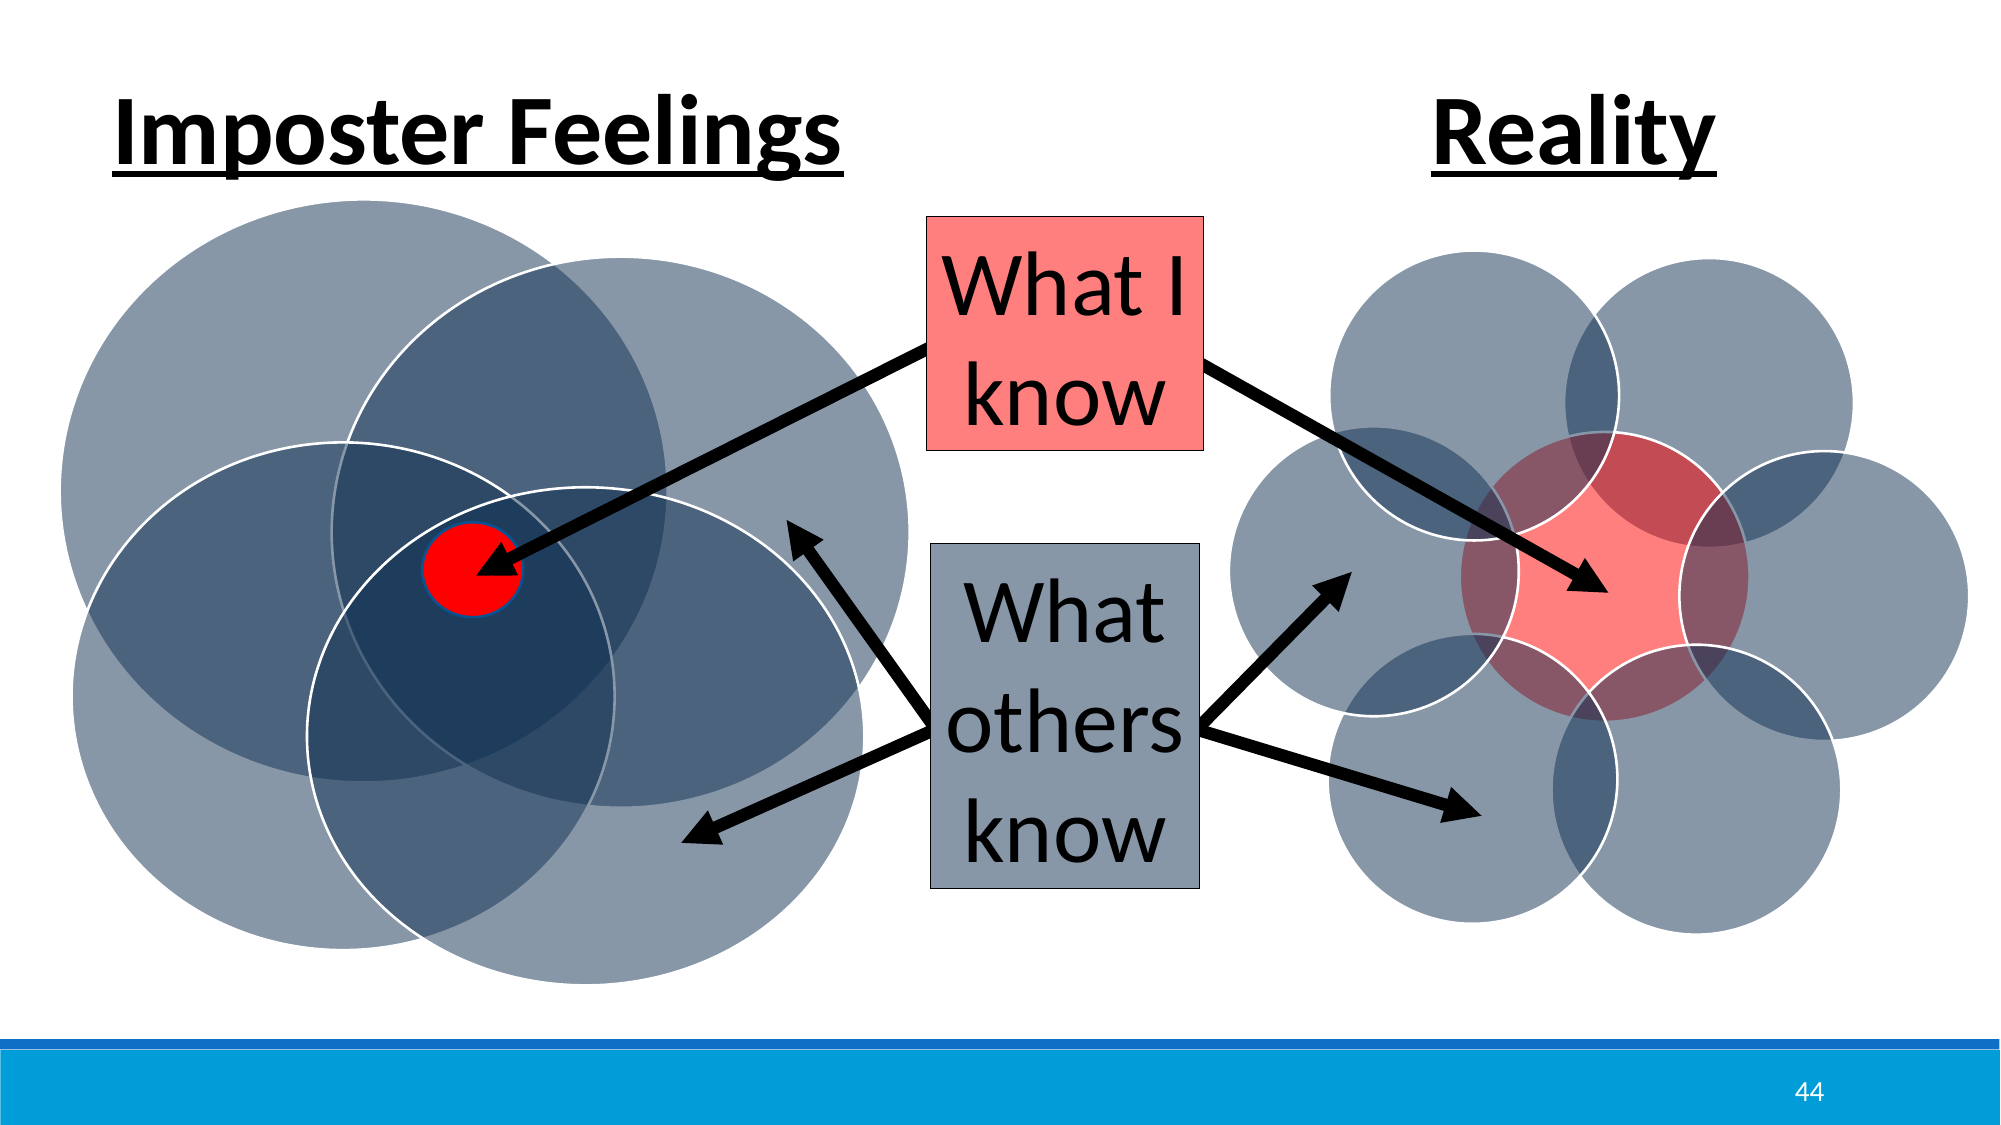

Imposter Feelings
Reality

What I
know

What
others
know
44